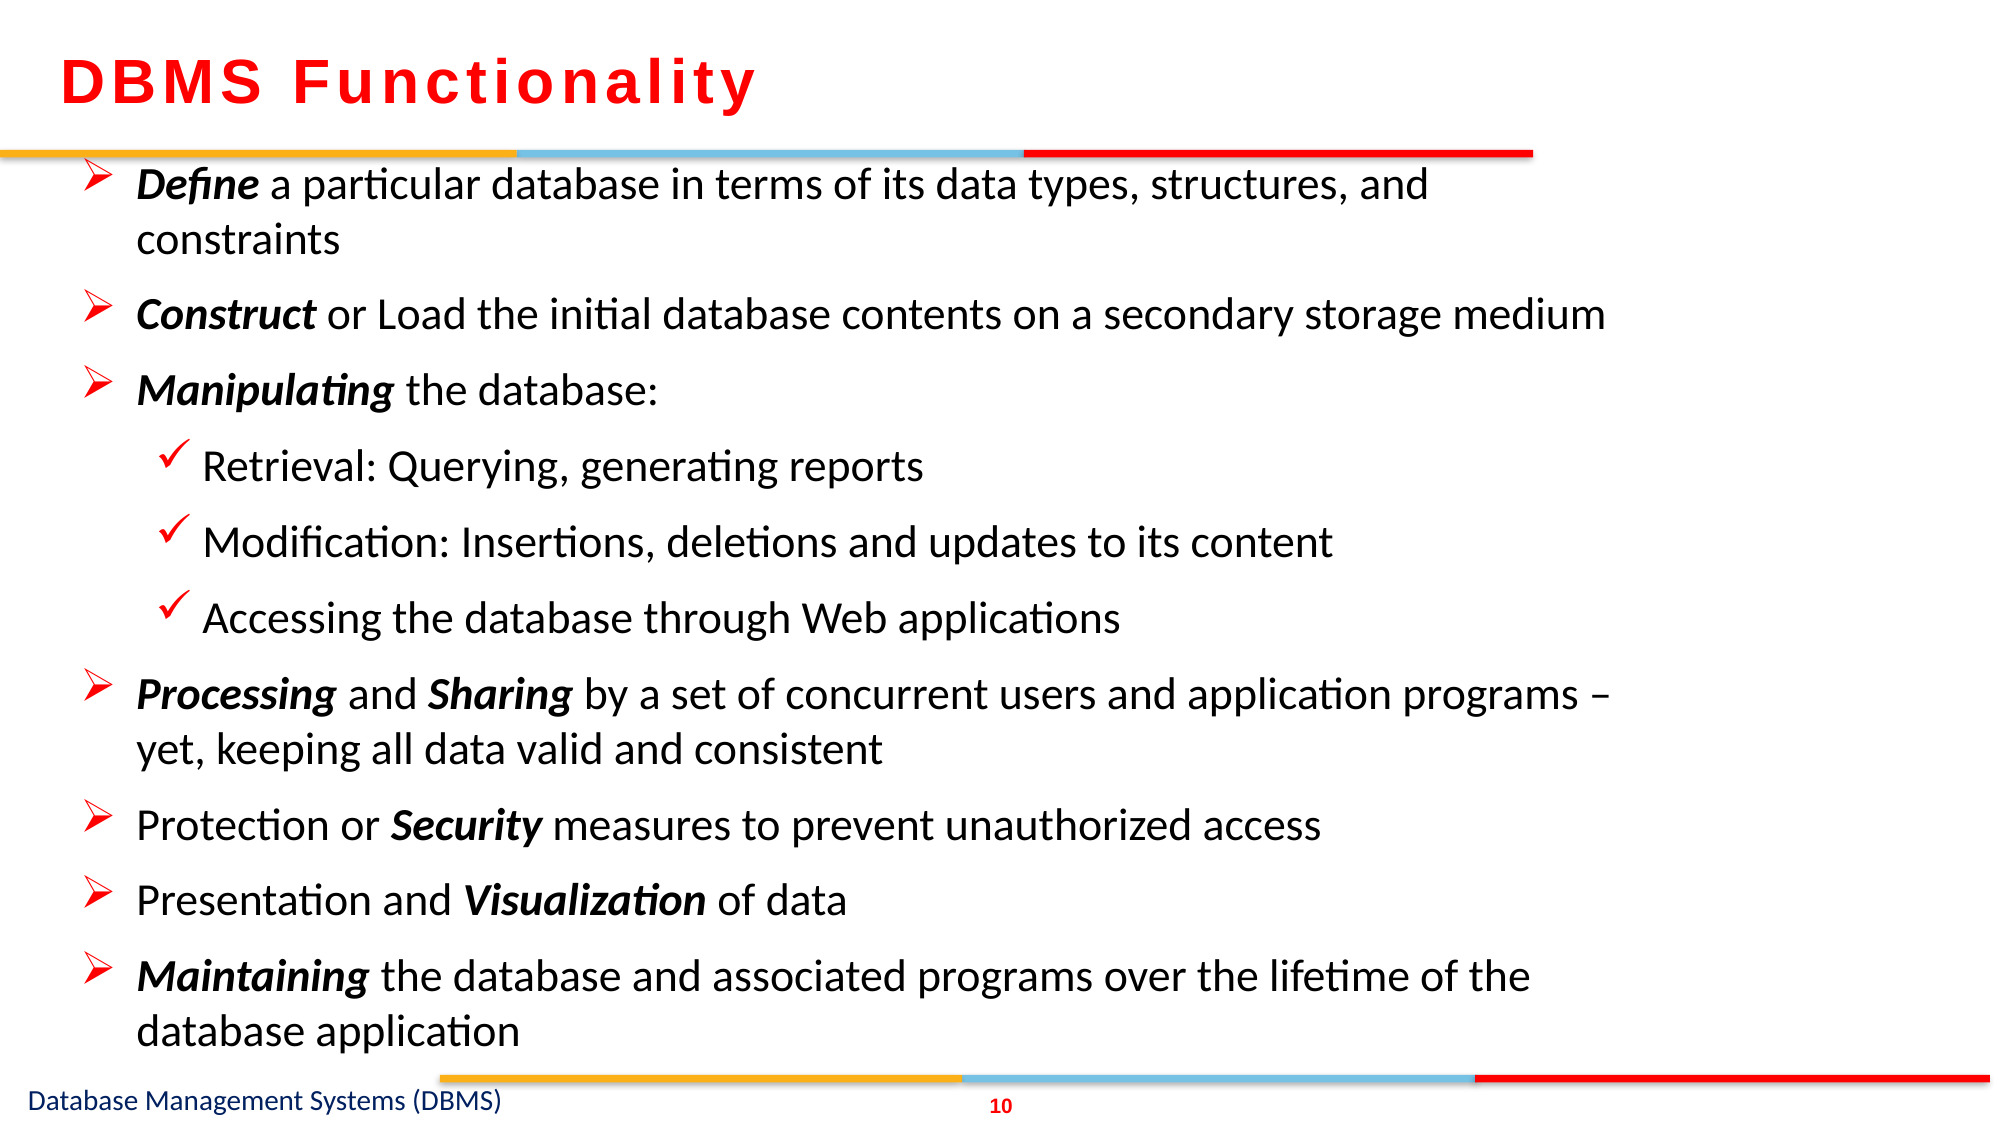

DBMS Functionality
Define a particular database in terms of its data types, structures, and constraints
Construct or Load the initial database contents on a secondary storage medium
Manipulating the database:
Retrieval: Querying, generating reports
Modification: Insertions, deletions and updates to its content
Accessing the database through Web applications
Processing and Sharing by a set of concurrent users and application programs – yet, keeping all data valid and consistent
Protection or Security measures to prevent unauthorized access
Presentation and Visualization of data
Maintaining the database and associated programs over the lifetime of the database application